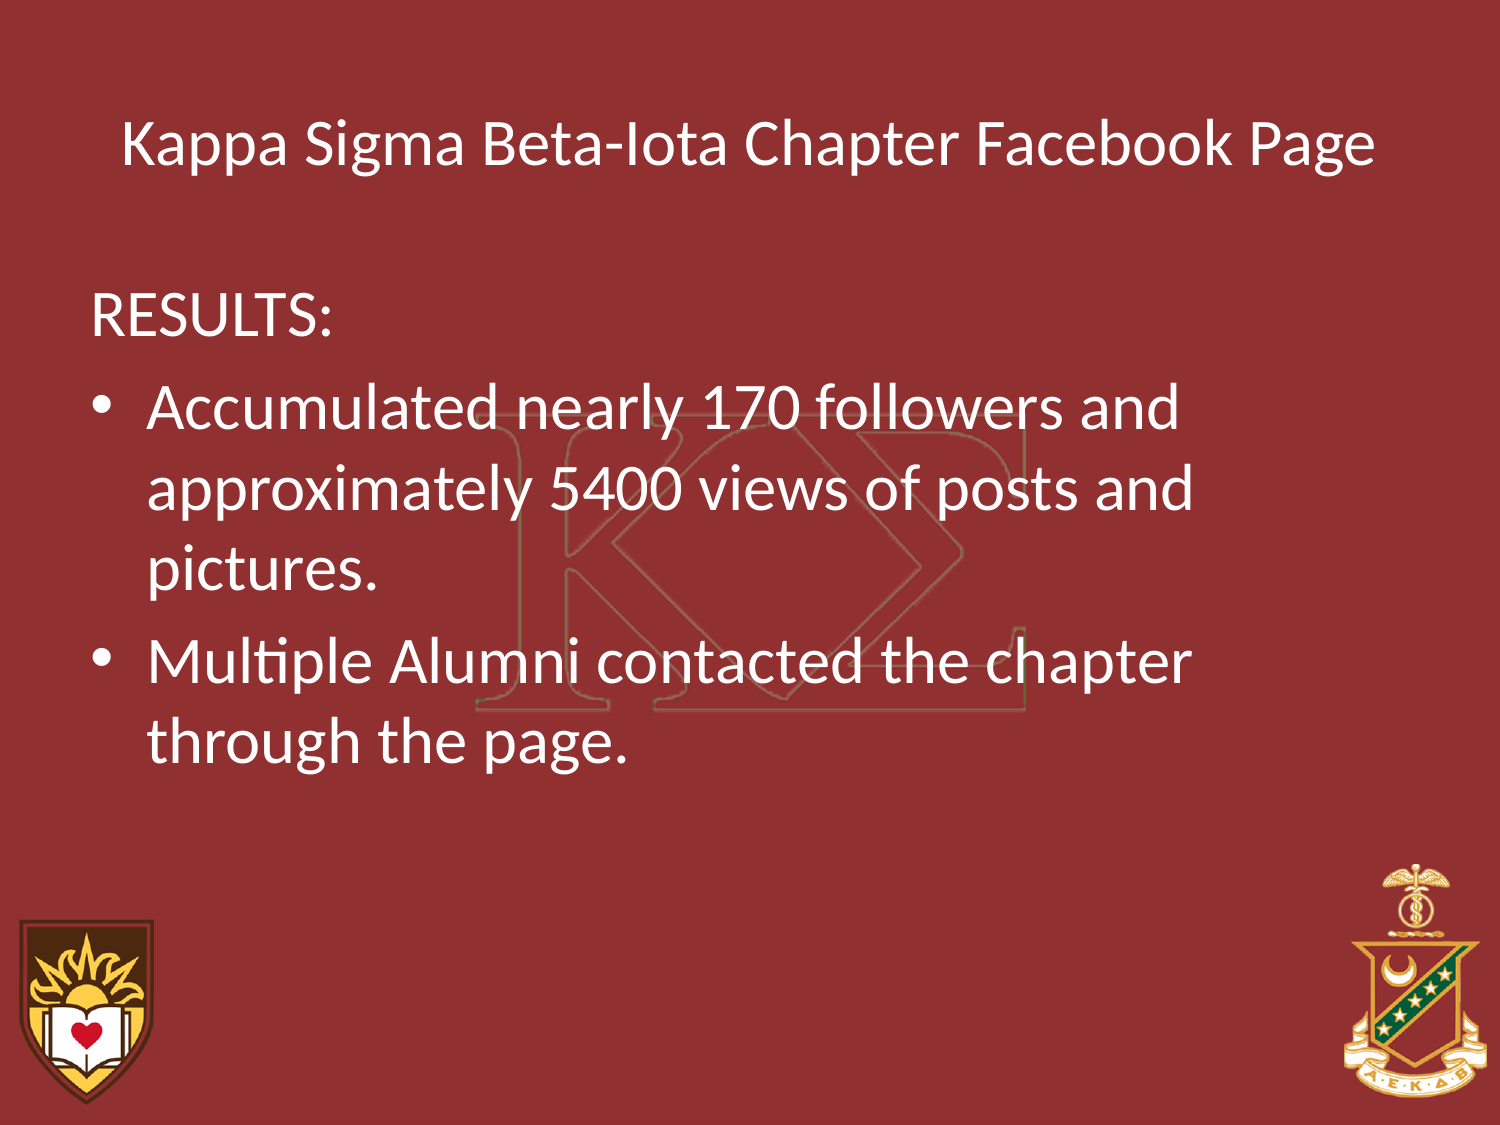

# Kappa Sigma Beta-Iota Chapter Facebook Page
RESULTS:
Accumulated nearly 170 followers and approximately 5400 views of posts and pictures.
Multiple Alumni contacted the chapter through the page.